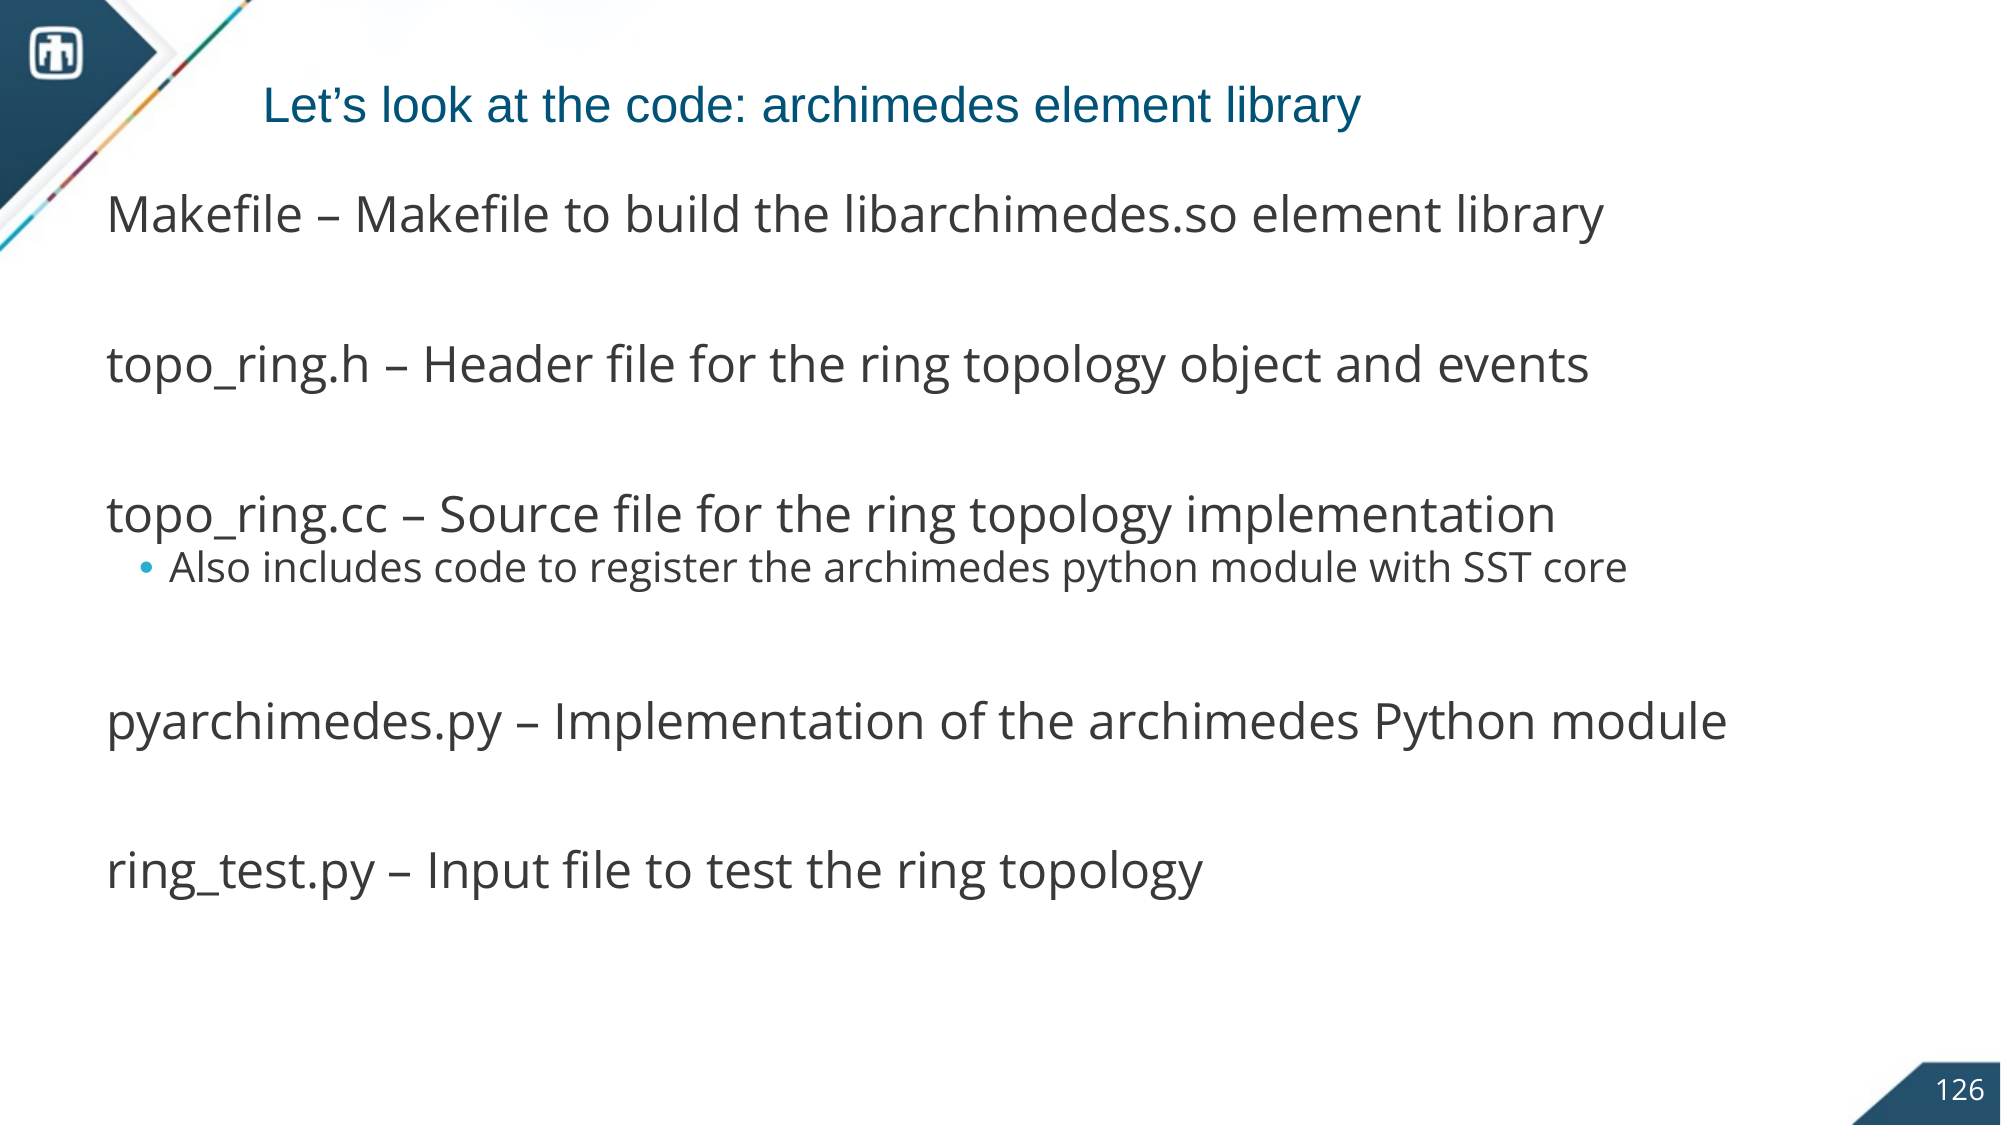

# Let’s look at the code: archimedes element library
Makefile – Makefile to build the libarchimedes.so element library

topo_ring.h – Header file for the ring topology object and events

topo_ring.cc – Source file for the ring topology implementation
Also includes code to register the archimedes python module with SST core

pyarchimedes.py – Implementation of the archimedes Python module

ring_test.py – Input file to test the ring topology
126